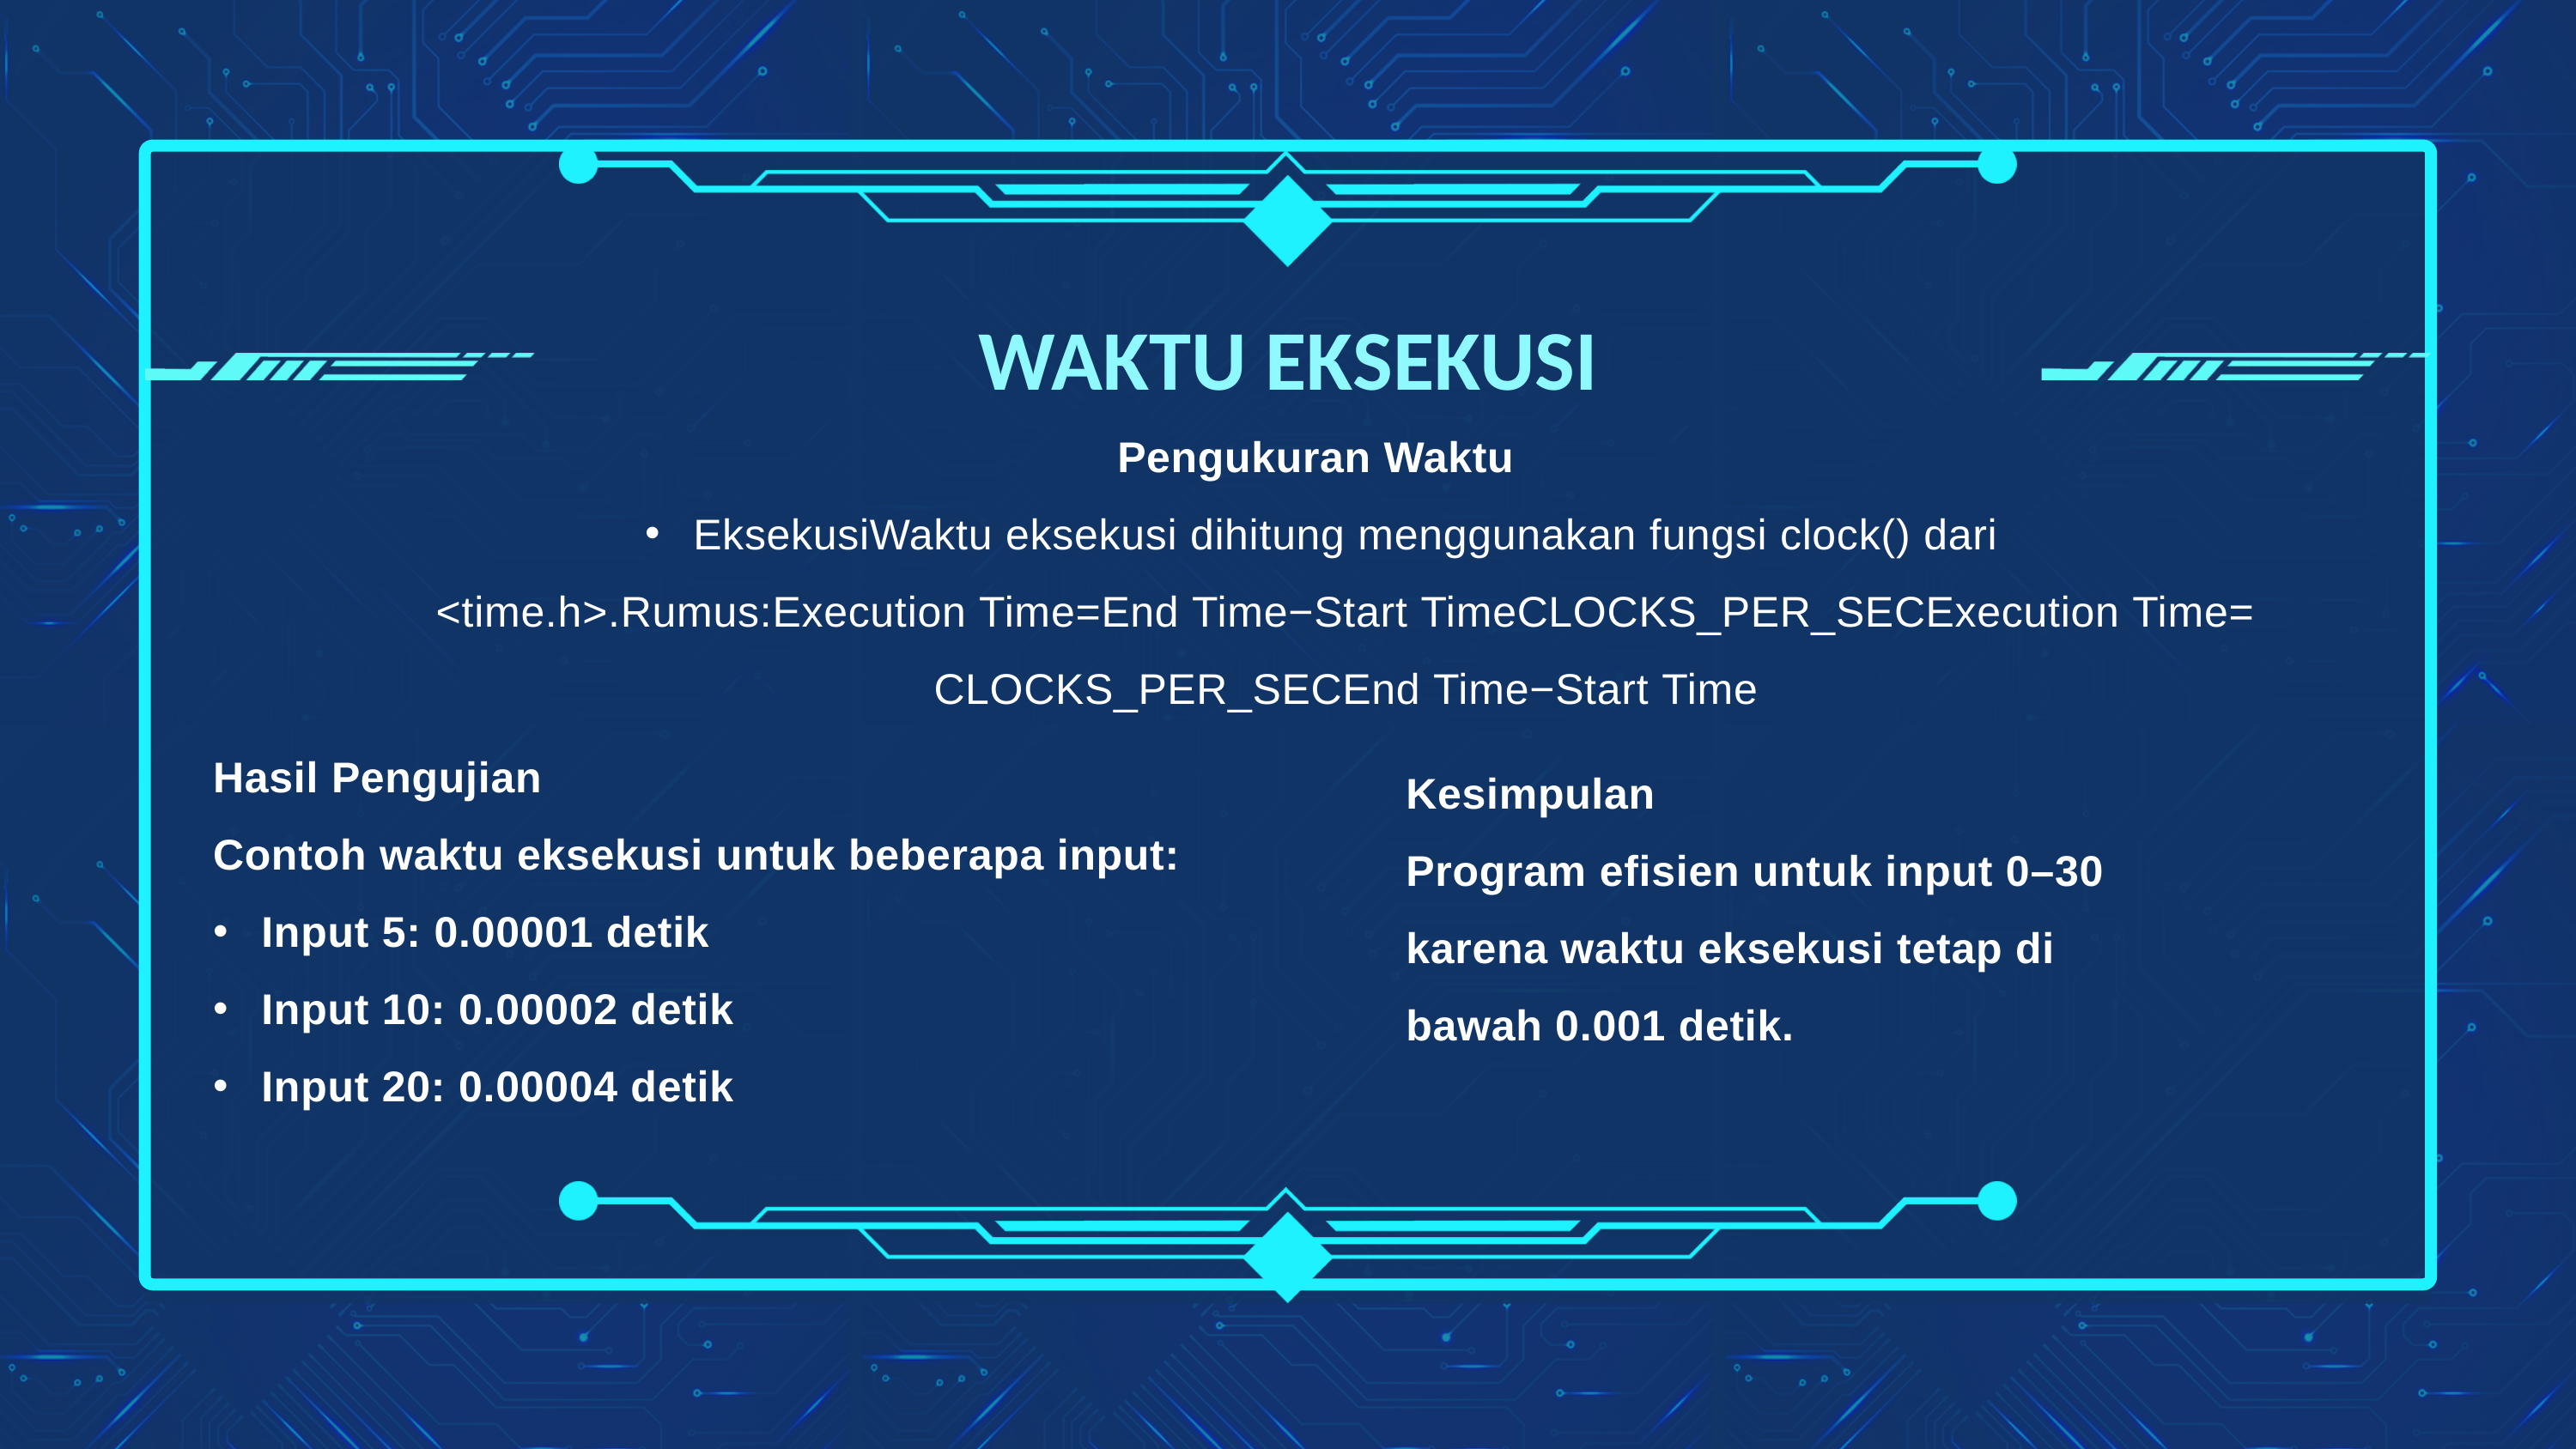

WAKTU EKSEKUSI

Pengukuran Waktu
EksekusiWaktu eksekusi dihitung menggunakan fungsi clock() dari <time.h>.Rumus:Execution Time=End Time−Start TimeCLOCKS_PER_SECExecution Time= CLOCKS_PER_SECEnd Time−Start Time​

Hasil Pengujian
Contoh waktu eksekusi untuk beberapa input:
Input 5: 0.00001 detik
Input 10: 0.00002 detik
Input 20: 0.00004 detik

Kesimpulan
Program efisien untuk input 0–30 karena waktu eksekusi tetap di bawah 0.001 detik.